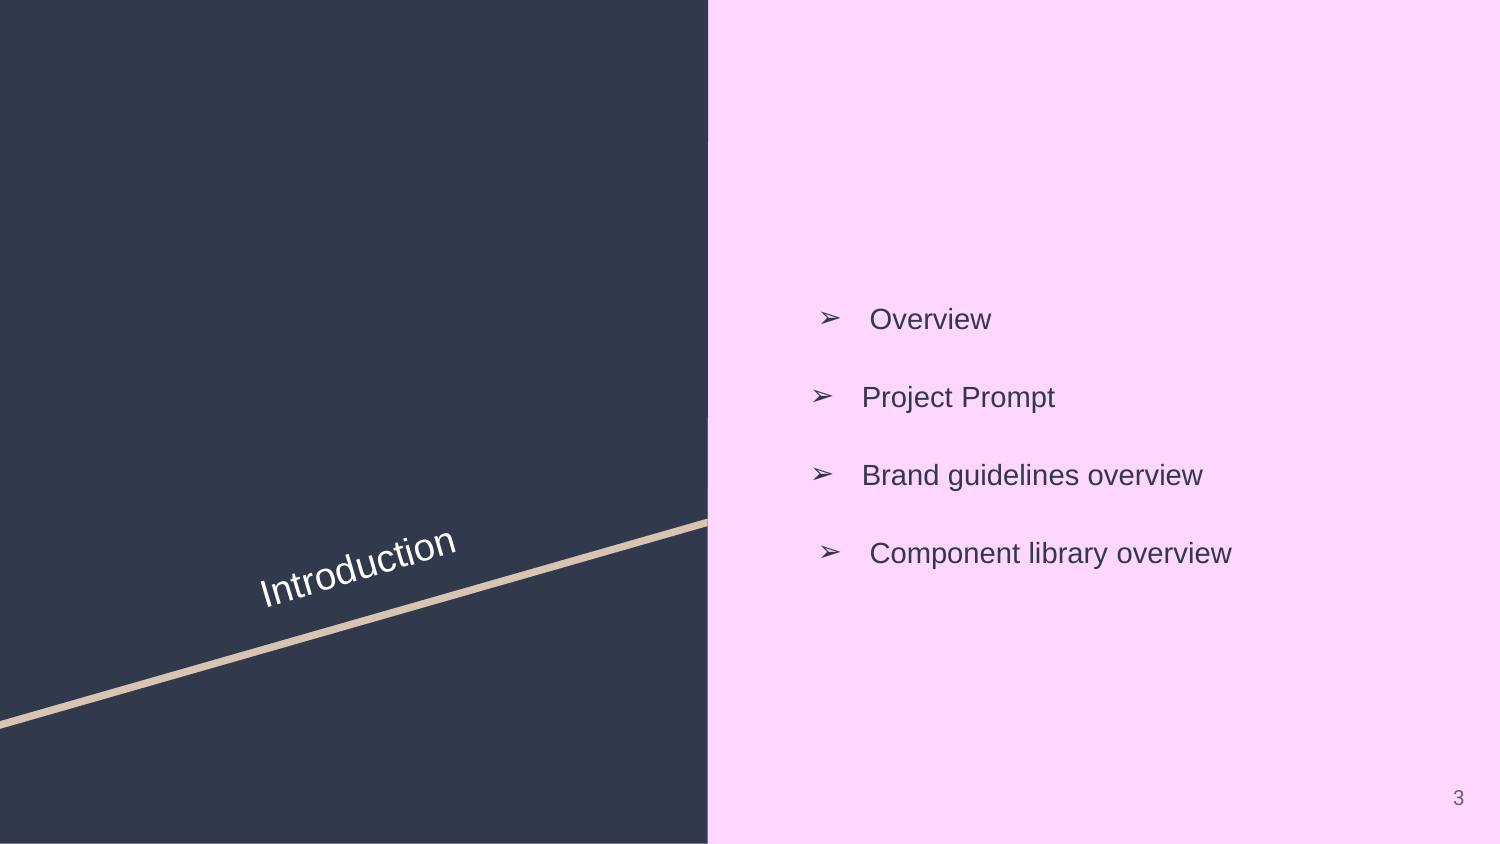

Overview
Project Prompt
Brand guidelines overview
Component library overview
# Introduction
3